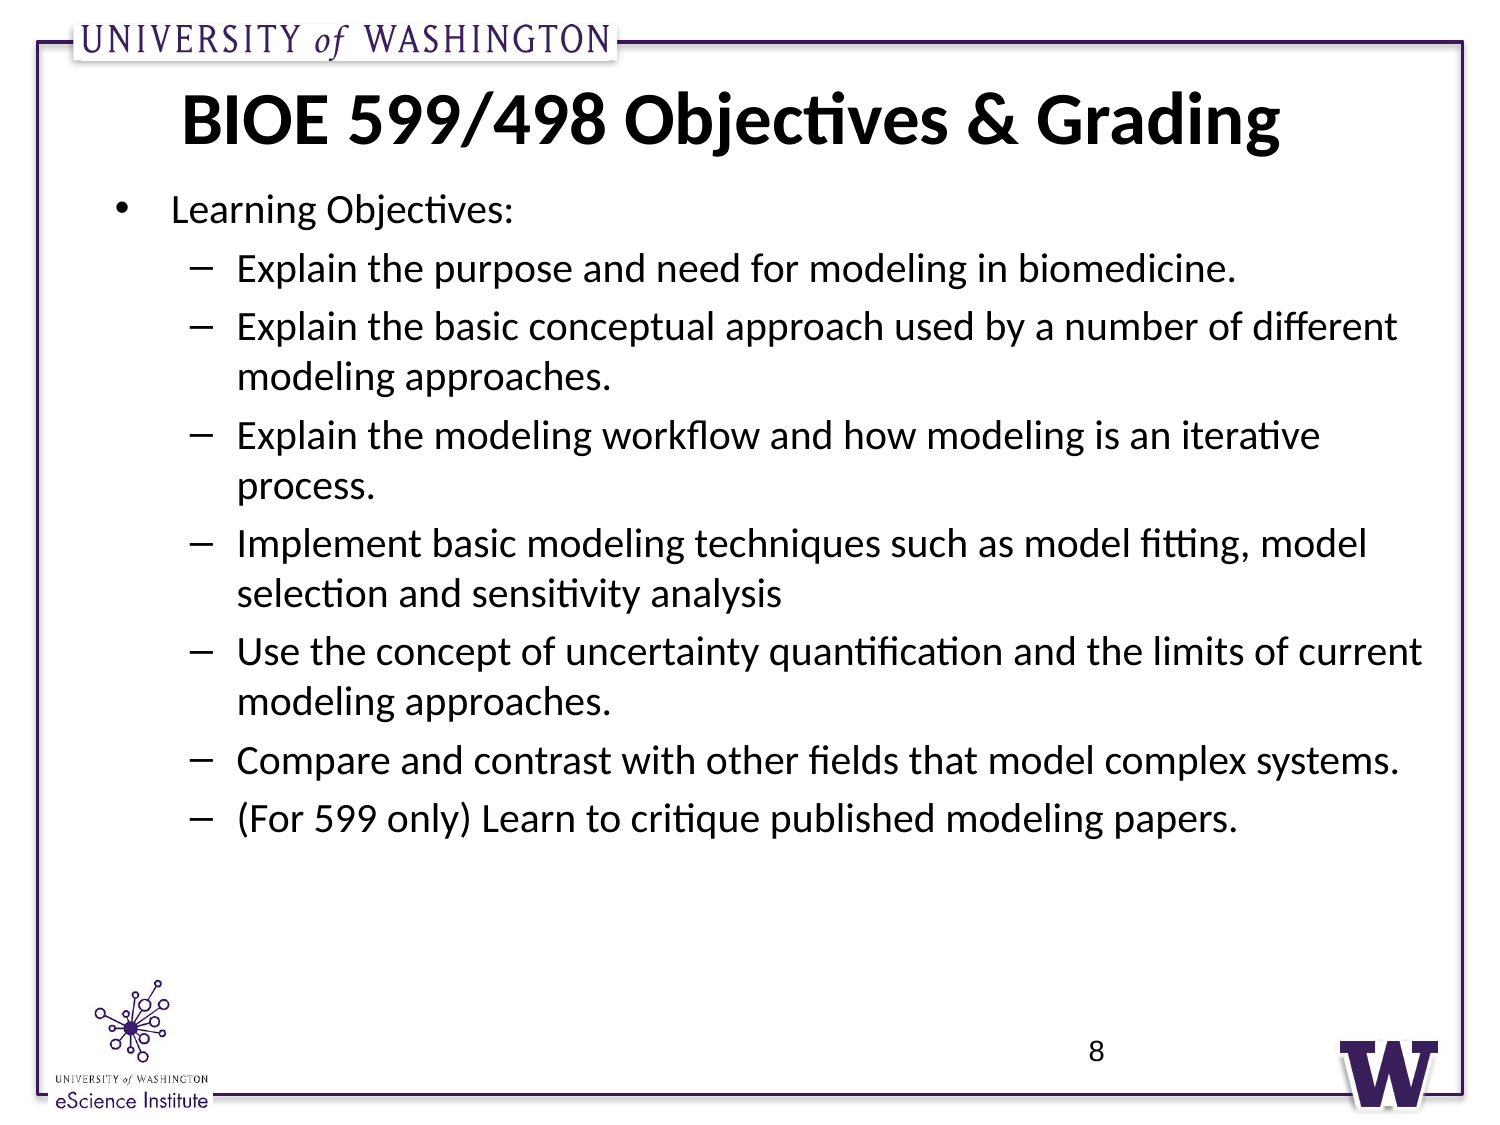

# BIOE 599/498 Objectives & Grading
Learning Objectives:
Explain the purpose and need for modeling in biomedicine.
Explain the basic conceptual approach used by a number of different modeling approaches.
Explain the modeling workflow and how modeling is an iterative process.
Implement basic modeling techniques such as model fitting, model selection and sensitivity analysis
Use the concept of uncertainty quantification and the limits of current modeling approaches.
Compare and contrast with other fields that model complex systems.
(For 599 only) Learn to critique published modeling papers.
8